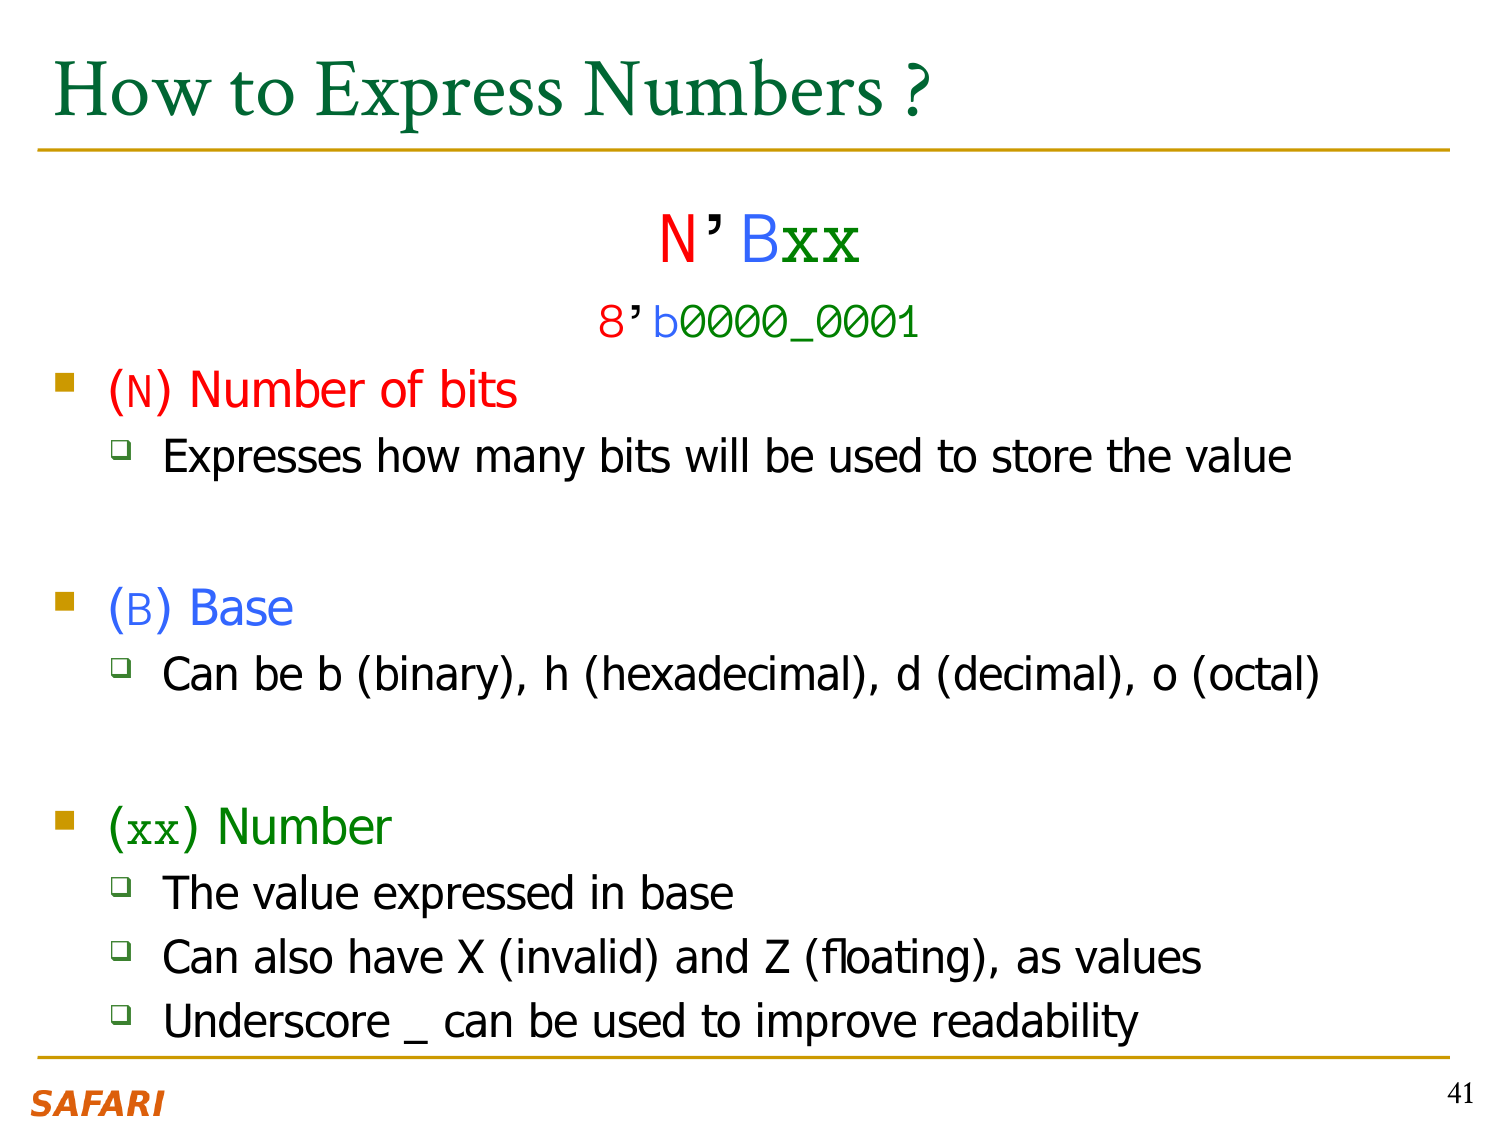

# How to Express Numbers ?
N’Bxx
8’b0000_0001
(N) Number of bits
Expresses how many bits will be used to store the value

(B) Base
Can be b (binary), h (hexadecimal), d (decimal), o (octal)

(xx) Number
The value expressed in base
Can also have X (invalid) and Z (floating), as values
Underscore _ can be used to improve readability
41